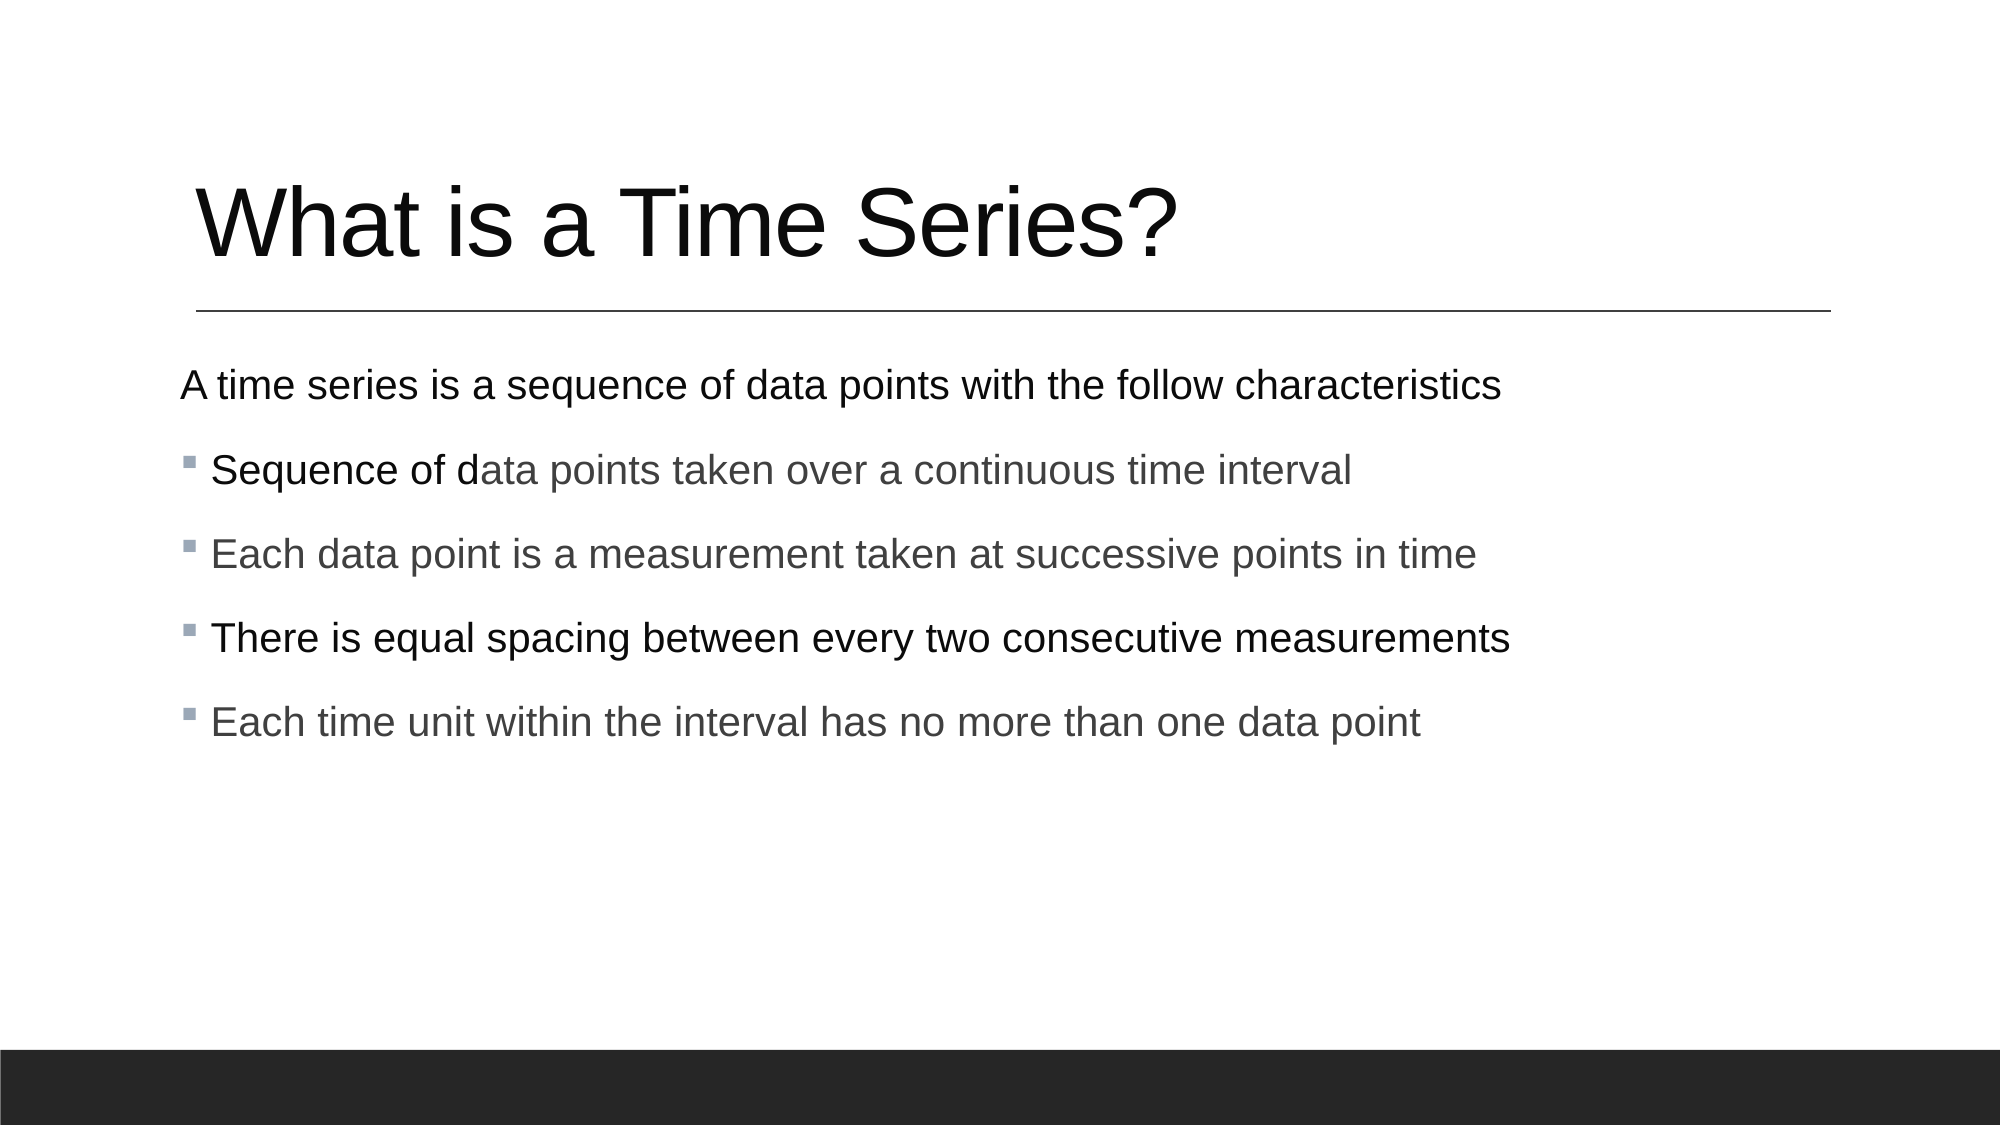

# What is a Time Series?
A time series is a sequence of data points with the follow characteristics
 Sequence of data points taken over a continuous time interval
 Each data point is a measurement taken at successive points in time
 There is equal spacing between every two consecutive measurements
 Each time unit within the interval has no more than one data point